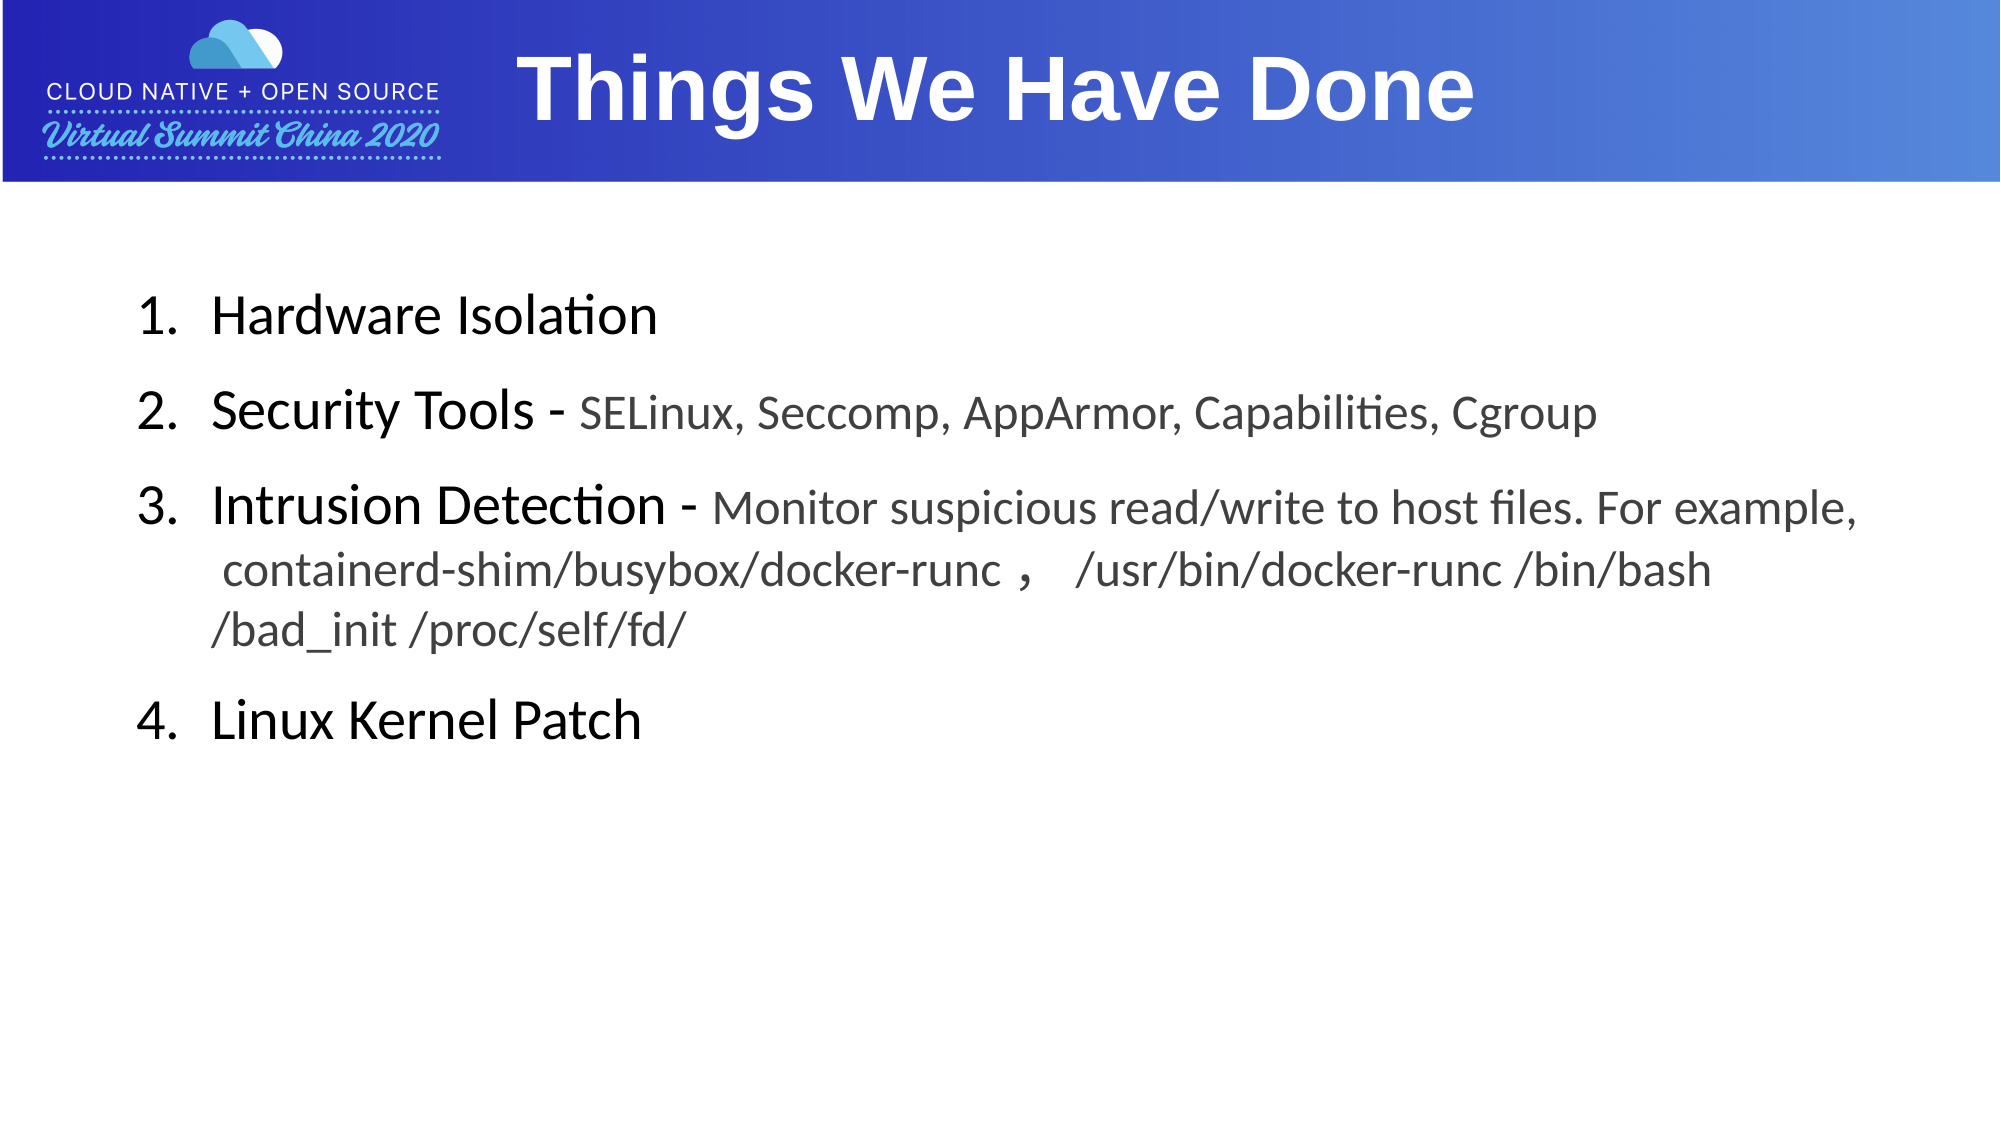

Things We Have Done
Hardware Isolation
Security Tools - SELinux, Seccomp, AppArmor, Capabilities, Cgroup
Intrusion Detection - Monitor suspicious read/write to host files. For example,  containerd-shim/busybox/docker-runc，/usr/bin/docker-runc /bin/bash /bad_init /proc/self/fd/
Linux Kernel Patch